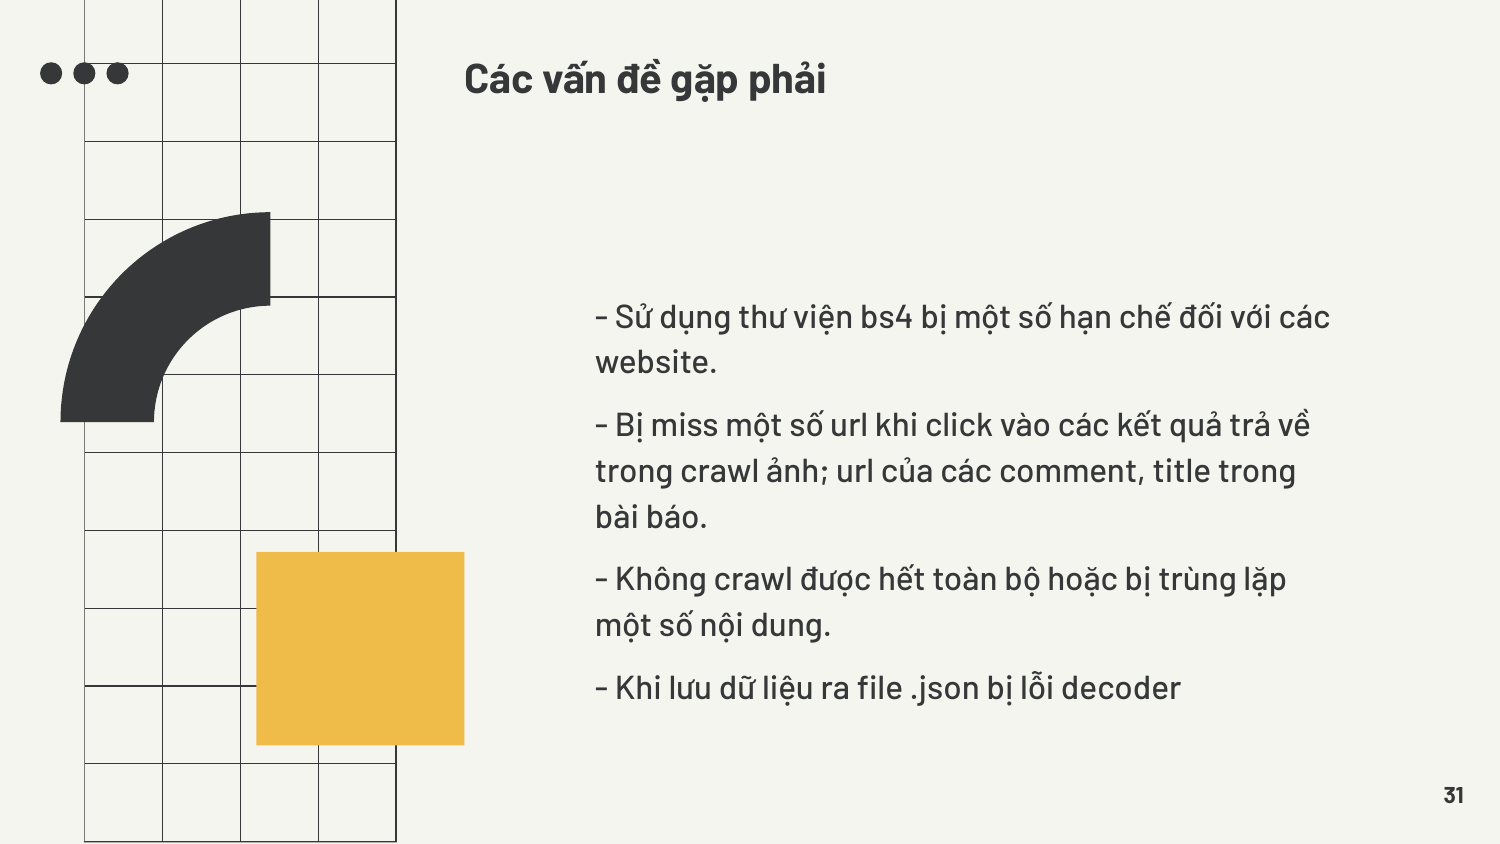

# Các vấn đề gặp phải

- Sử dụng thư viện bs4 bị một số hạn chế đối với các website.
- Bị miss một số url khi click vào các kết quả trả về trong crawl ảnh; url của các comment, title trong bài báo.
- Không crawl được hết toàn bộ hoặc bị trùng lặp một số nội dung.
- Khi lưu dữ liệu ra file .json bị lỗi decoder

31